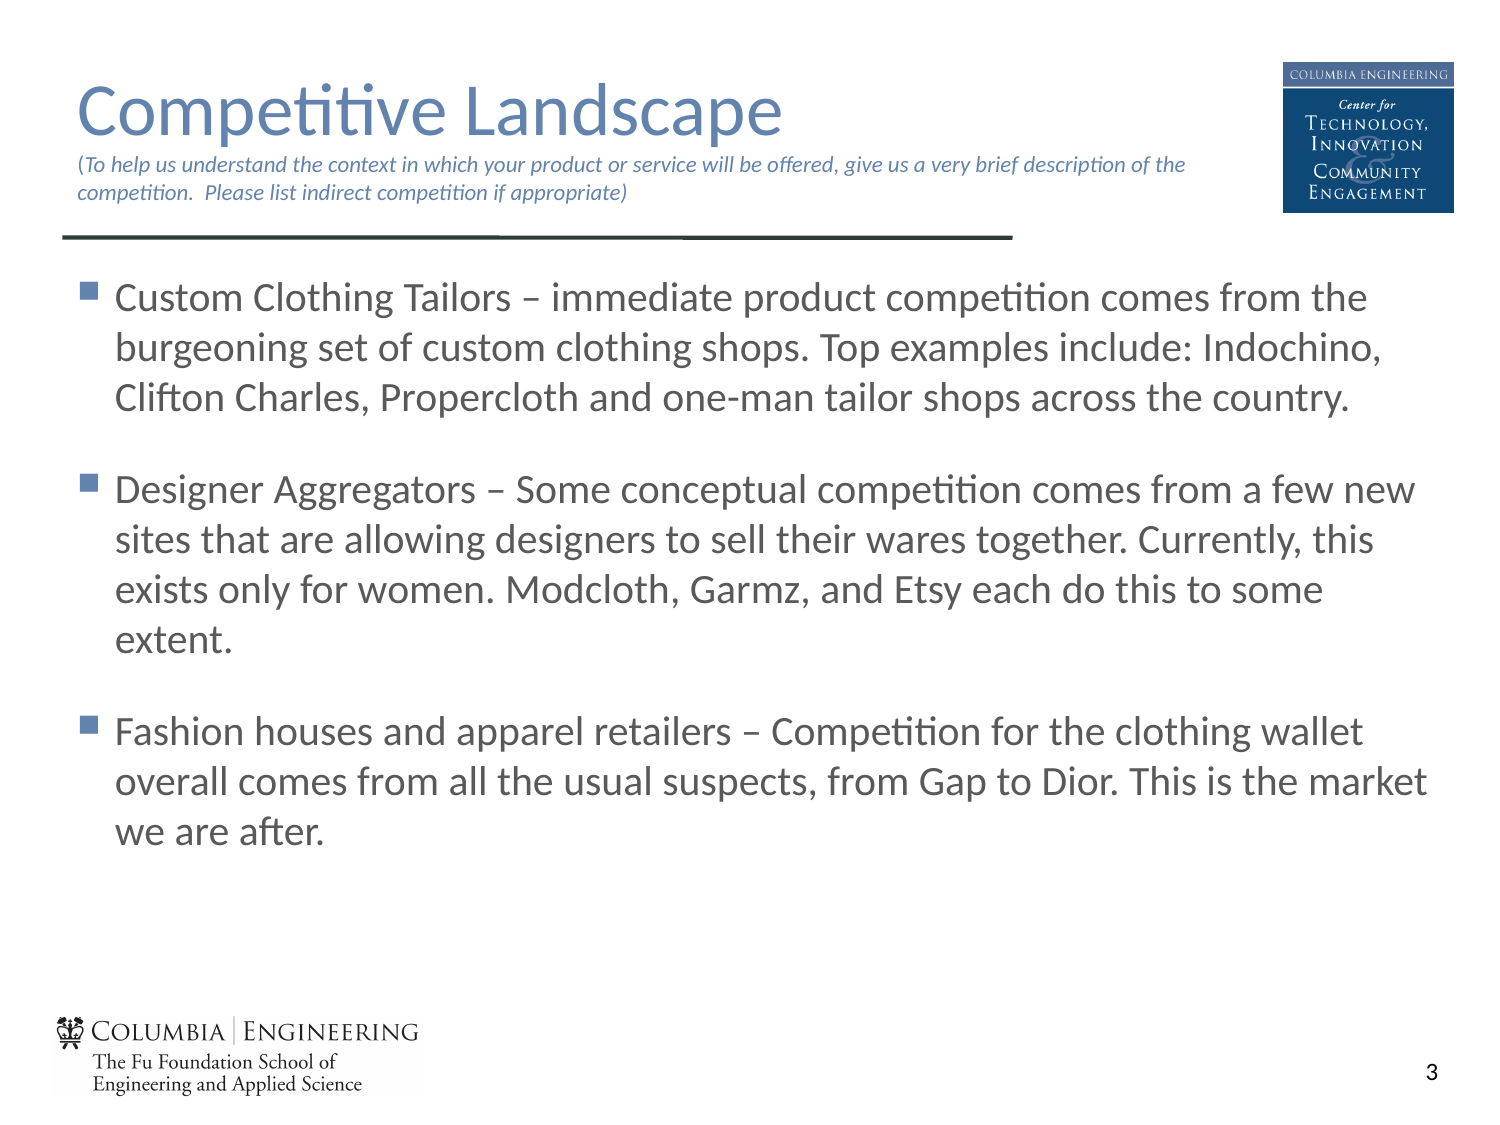

# Competitive Landscape (To help us understand the context in which your product or service will be offered, give us a very brief description of the competition.  Please list indirect competition if appropriate)
Custom Clothing Tailors – immediate product competition comes from the burgeoning set of custom clothing shops. Top examples include: Indochino, Clifton Charles, Propercloth and one-man tailor shops across the country.
Designer Aggregators – Some conceptual competition comes from a few new sites that are allowing designers to sell their wares together. Currently, this exists only for women. Modcloth, Garmz, and Etsy each do this to some extent.
Fashion houses and apparel retailers – Competition for the clothing wallet overall comes from all the usual suspects, from Gap to Dior. This is the market we are after.
3